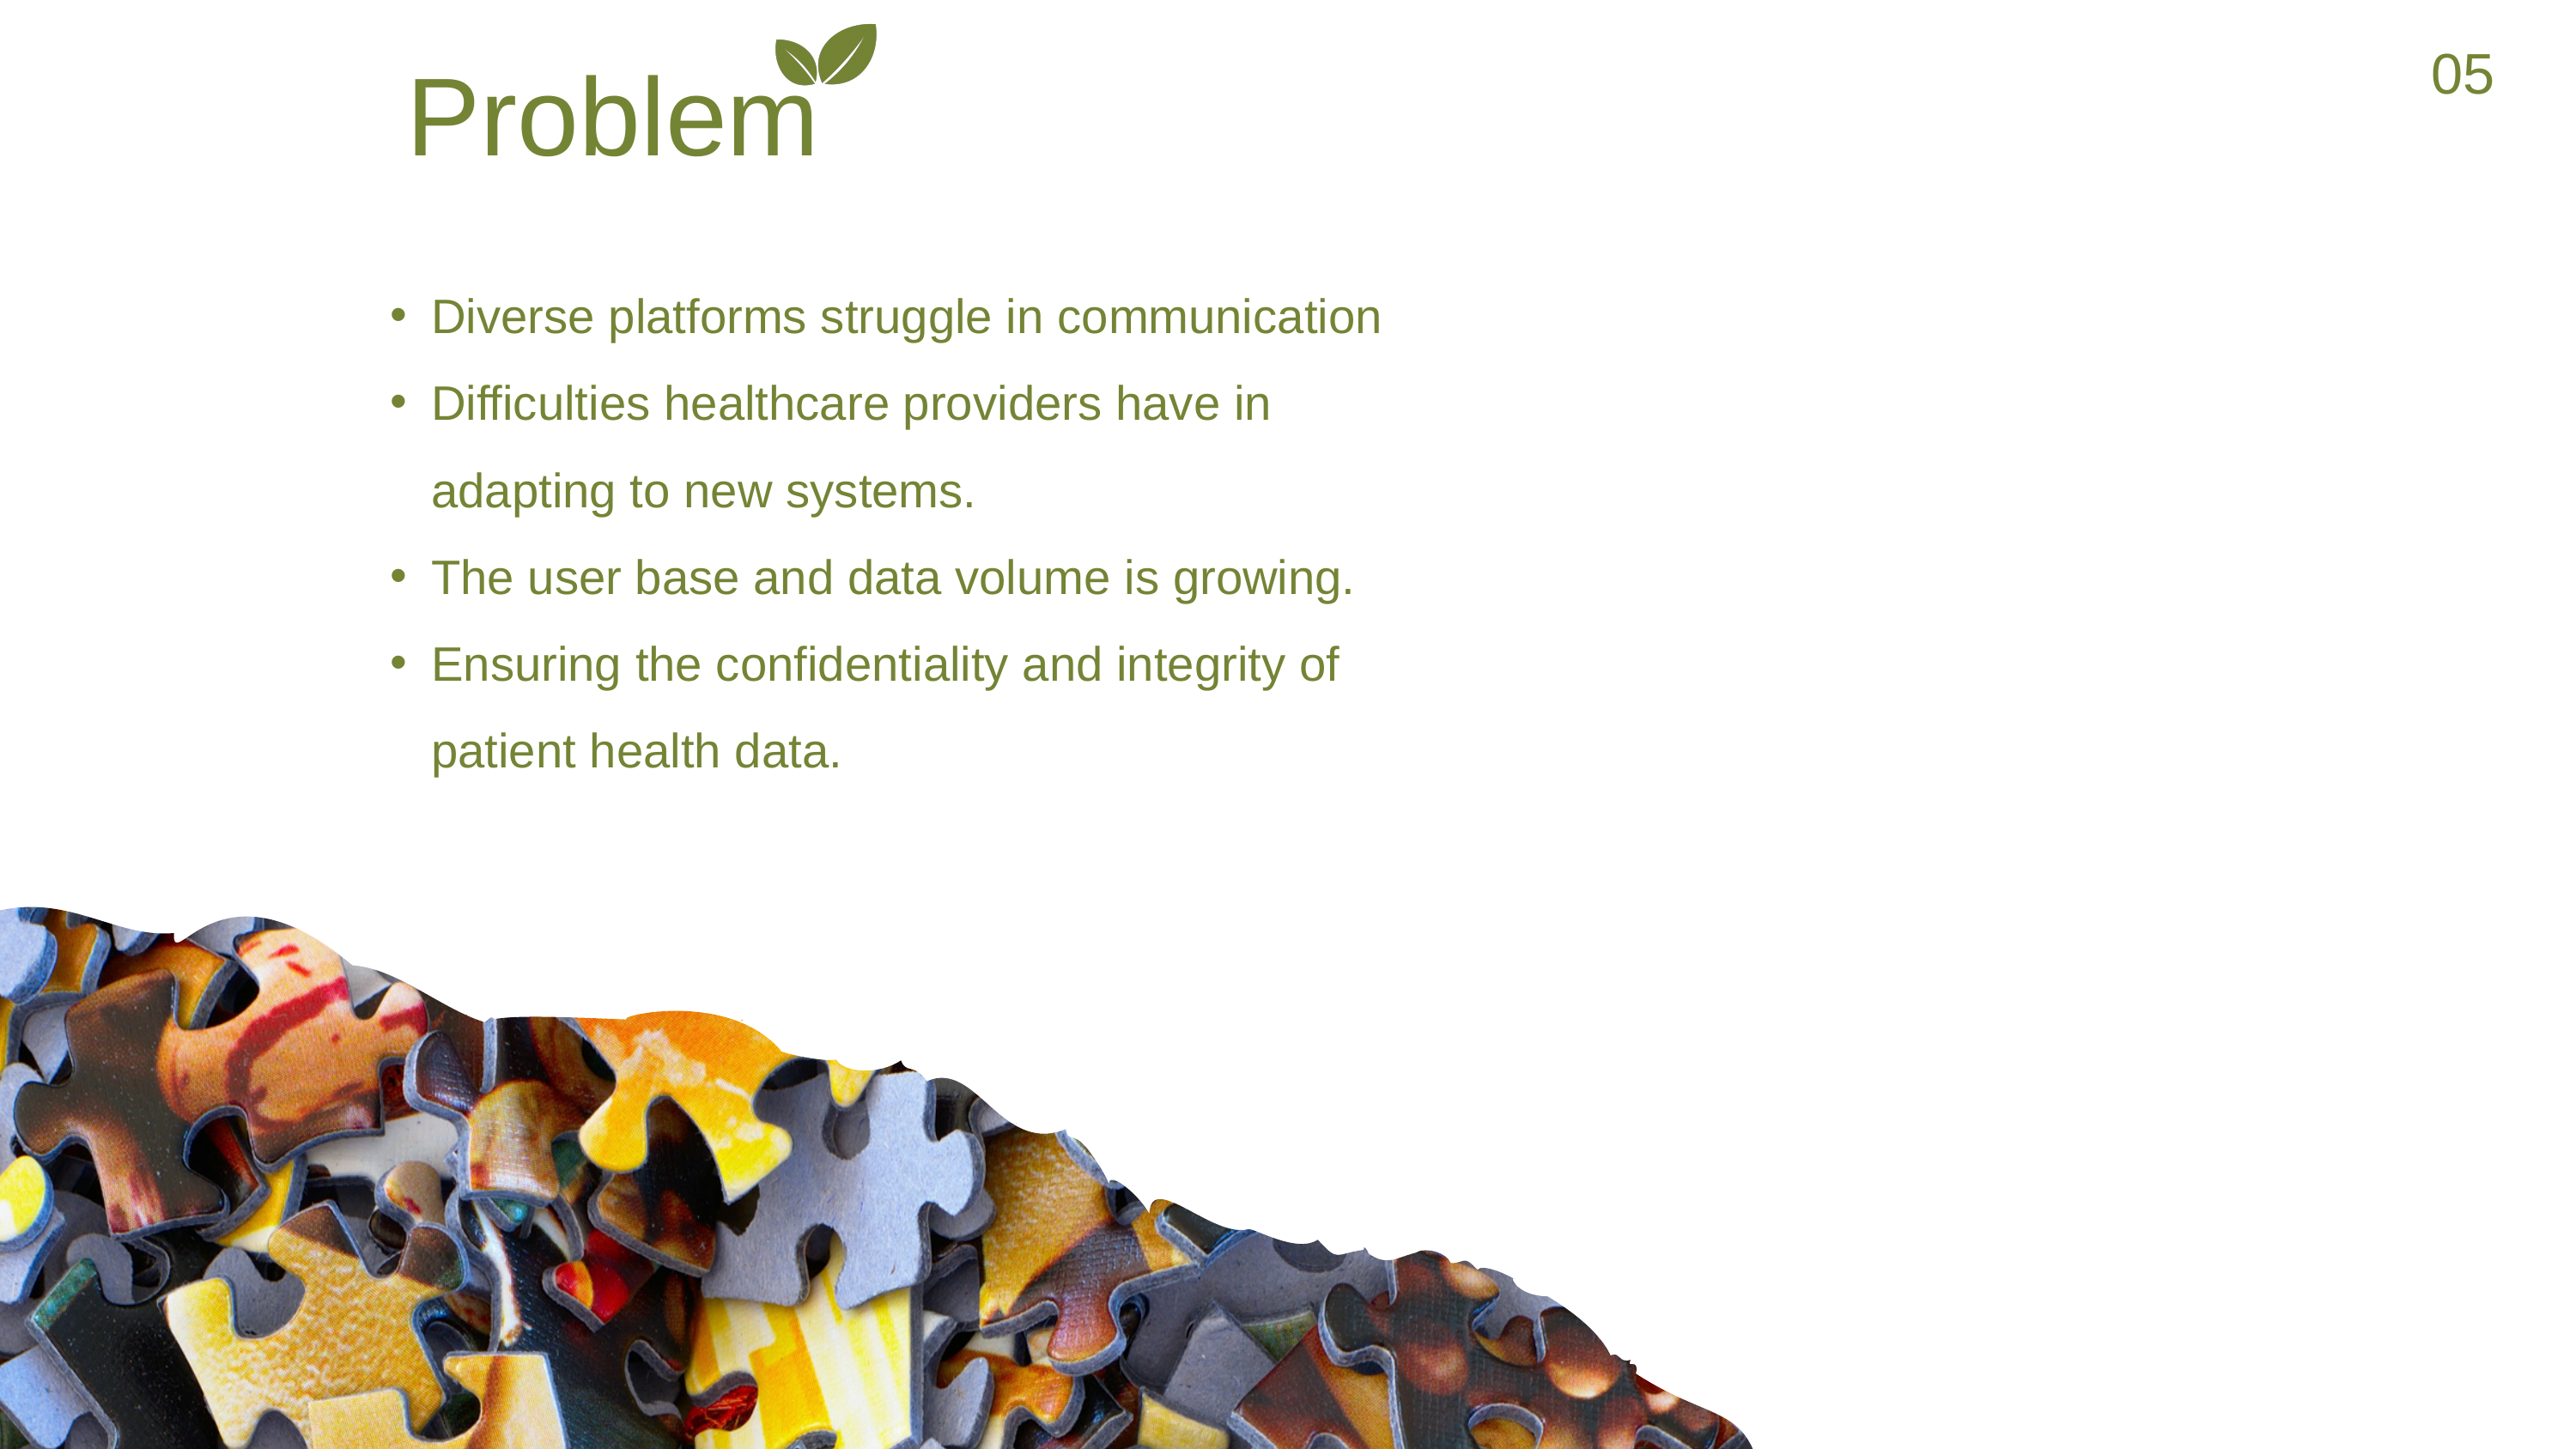

05
Problem
Diverse platforms struggle in communication
Difficulties healthcare providers have in adapting to new systems.
The user base and data volume is growing.
Ensuring the confidentiality and integrity of patient health data.